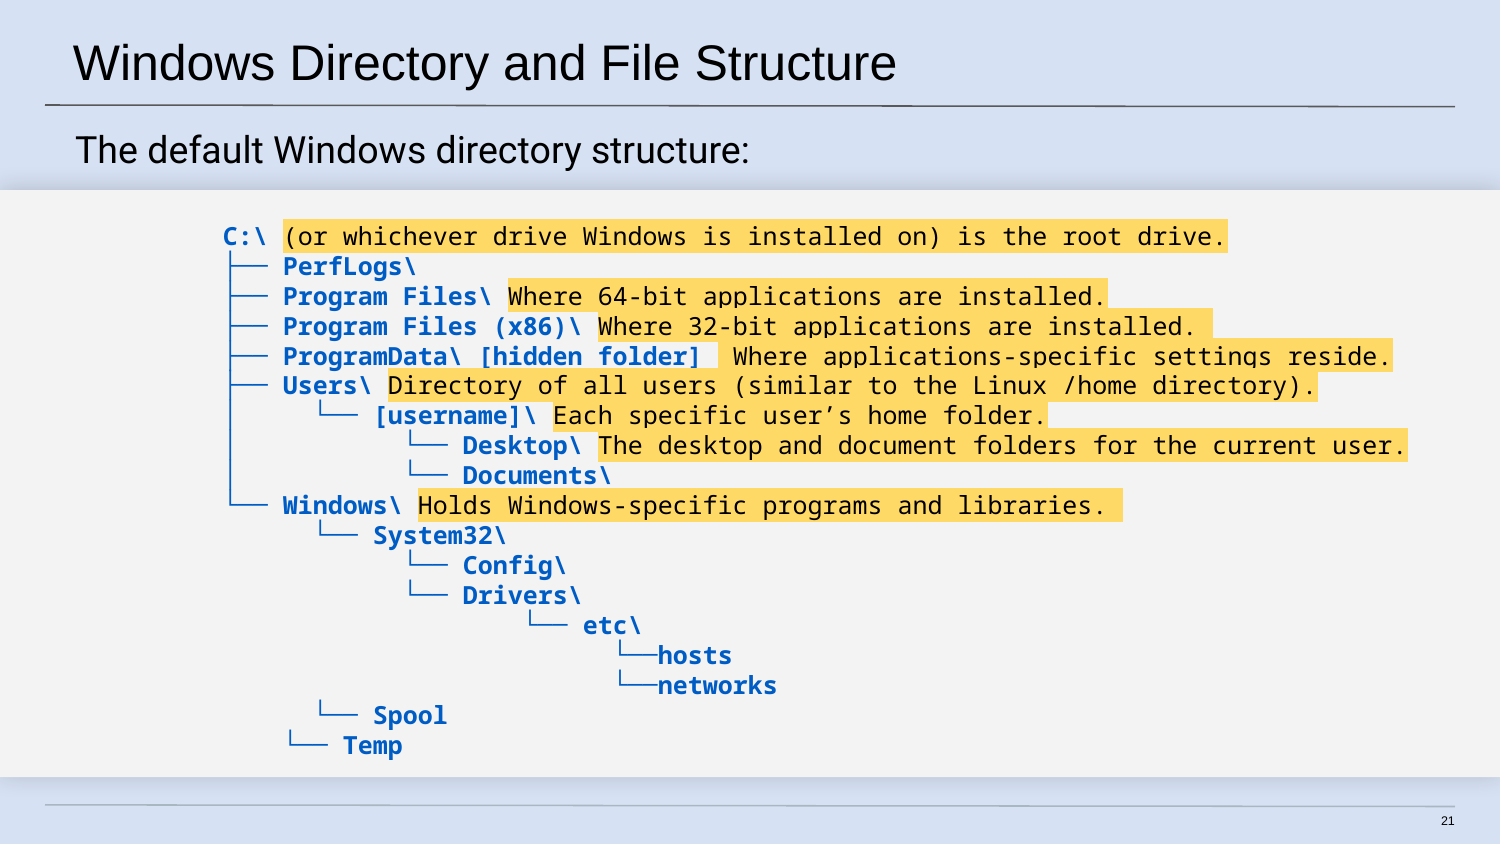

# Windows Directory and File Structure
The default Windows directory structure:

C:\ (or whichever drive Windows is installed on) is the root drive.
├── PerfLogs\
├── Program Files\ Where 64-bit applications are installed.
├── Program Files (x86)\ Where 32-bit applications are installed.
├── ProgramData\ [hidden folder]  Where applications-specific settings reside.
├── Users\ Directory of all users (similar to the Linux /home directory).
│     └── [username]\ Each specific user’s home folder.
│           └── Desktop\ The desktop and document folders for the current user.
│           └── Documents\
└── Windows\ Holds Windows-specific programs and libraries.
      └── System32\
            └── Config\
            └── Drivers\
                    └── etc\
                          └──hosts
                          └──networks
      └── Spool
    └── Temp
21